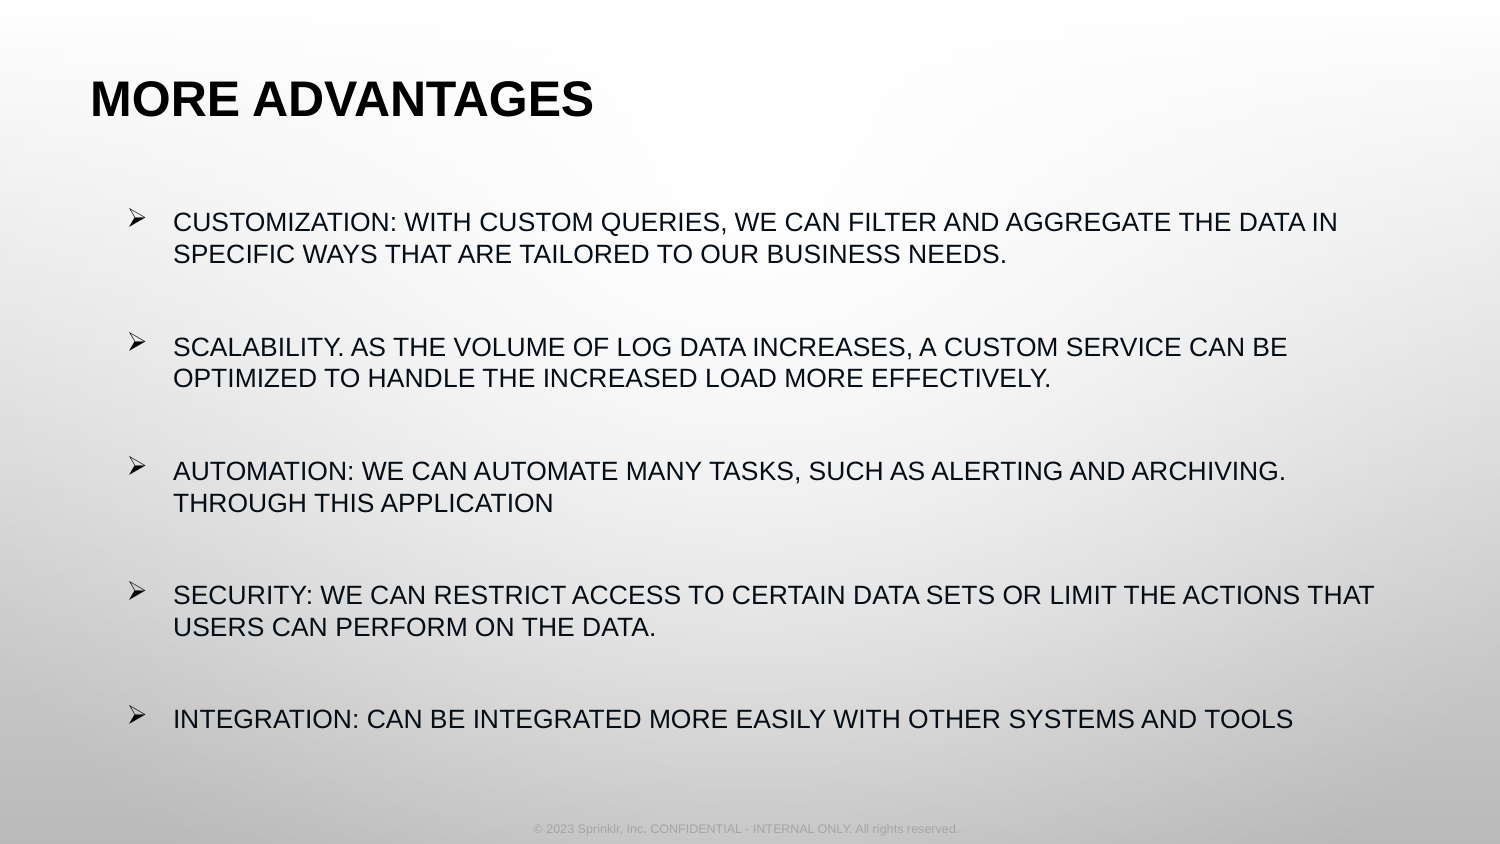

# More advantages
Customization: With custom queries, We can filter and aggregate the data in specific ways that are tailored to Our business needs.

Scalability. As the volume of log data increases, a custom service can be optimized to handle the increased load more effectively.

Automation: We can automate many tasks, such as alerting and archiving. Through this application

Security: We can restrict access to certain data sets or limit the actions that users can perform on the data.

Integration: can be integrated more easily with other systems and tools

© 2023 Sprinklr, Inc. CONFIDENTIAL - INTERNAL ONLY. All rights reserved.